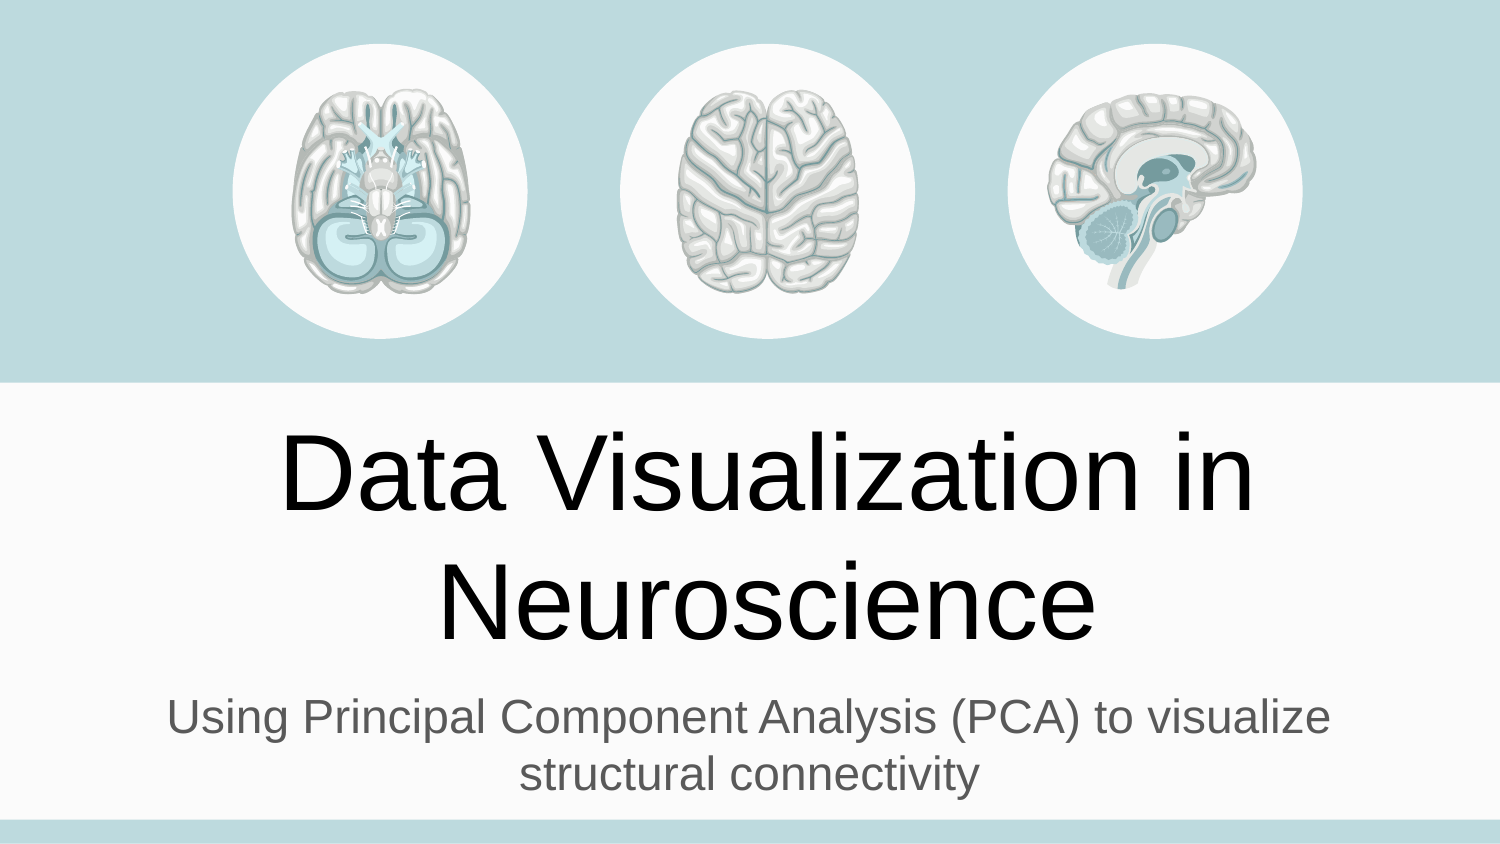

# Data Visualization in Neuroscience
Using Principal Component Analysis (PCA) to visualize structural connectivity